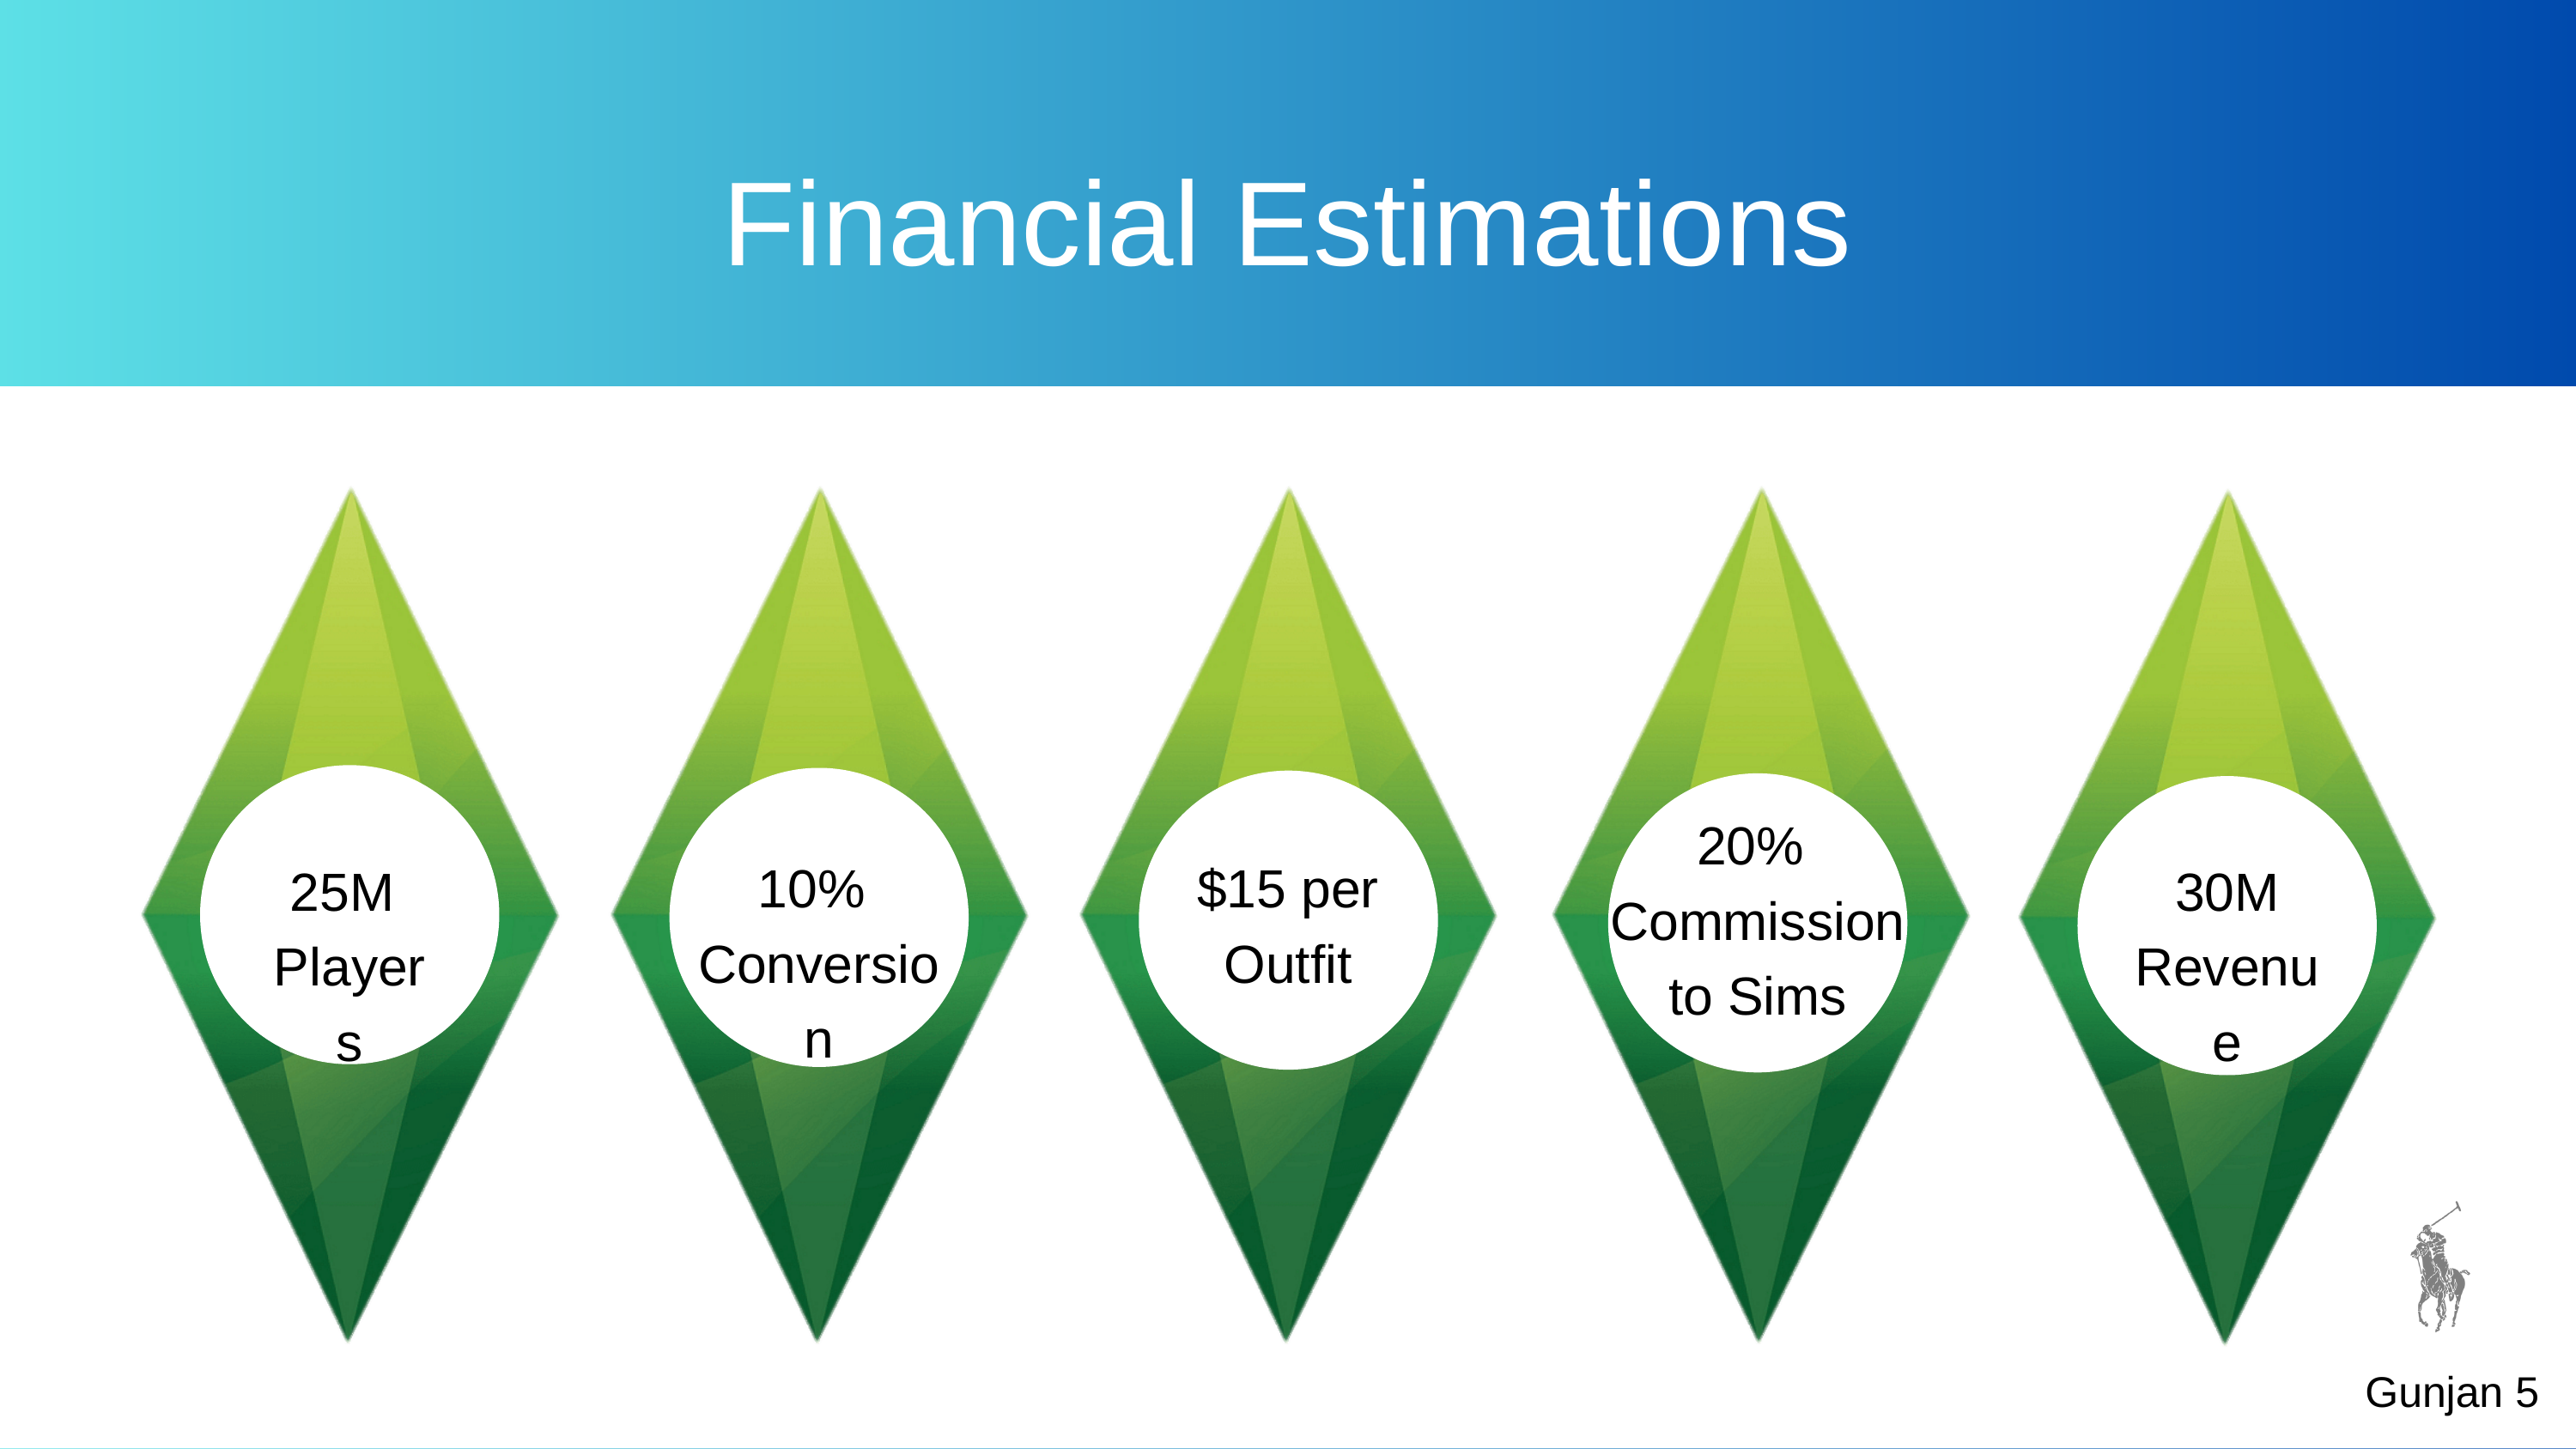

Financial Estimations

20%
Commission
to Sims
10%
Conversion
$15 per
Outfit
25M
Players
30M
Revenue

Gunjan 5